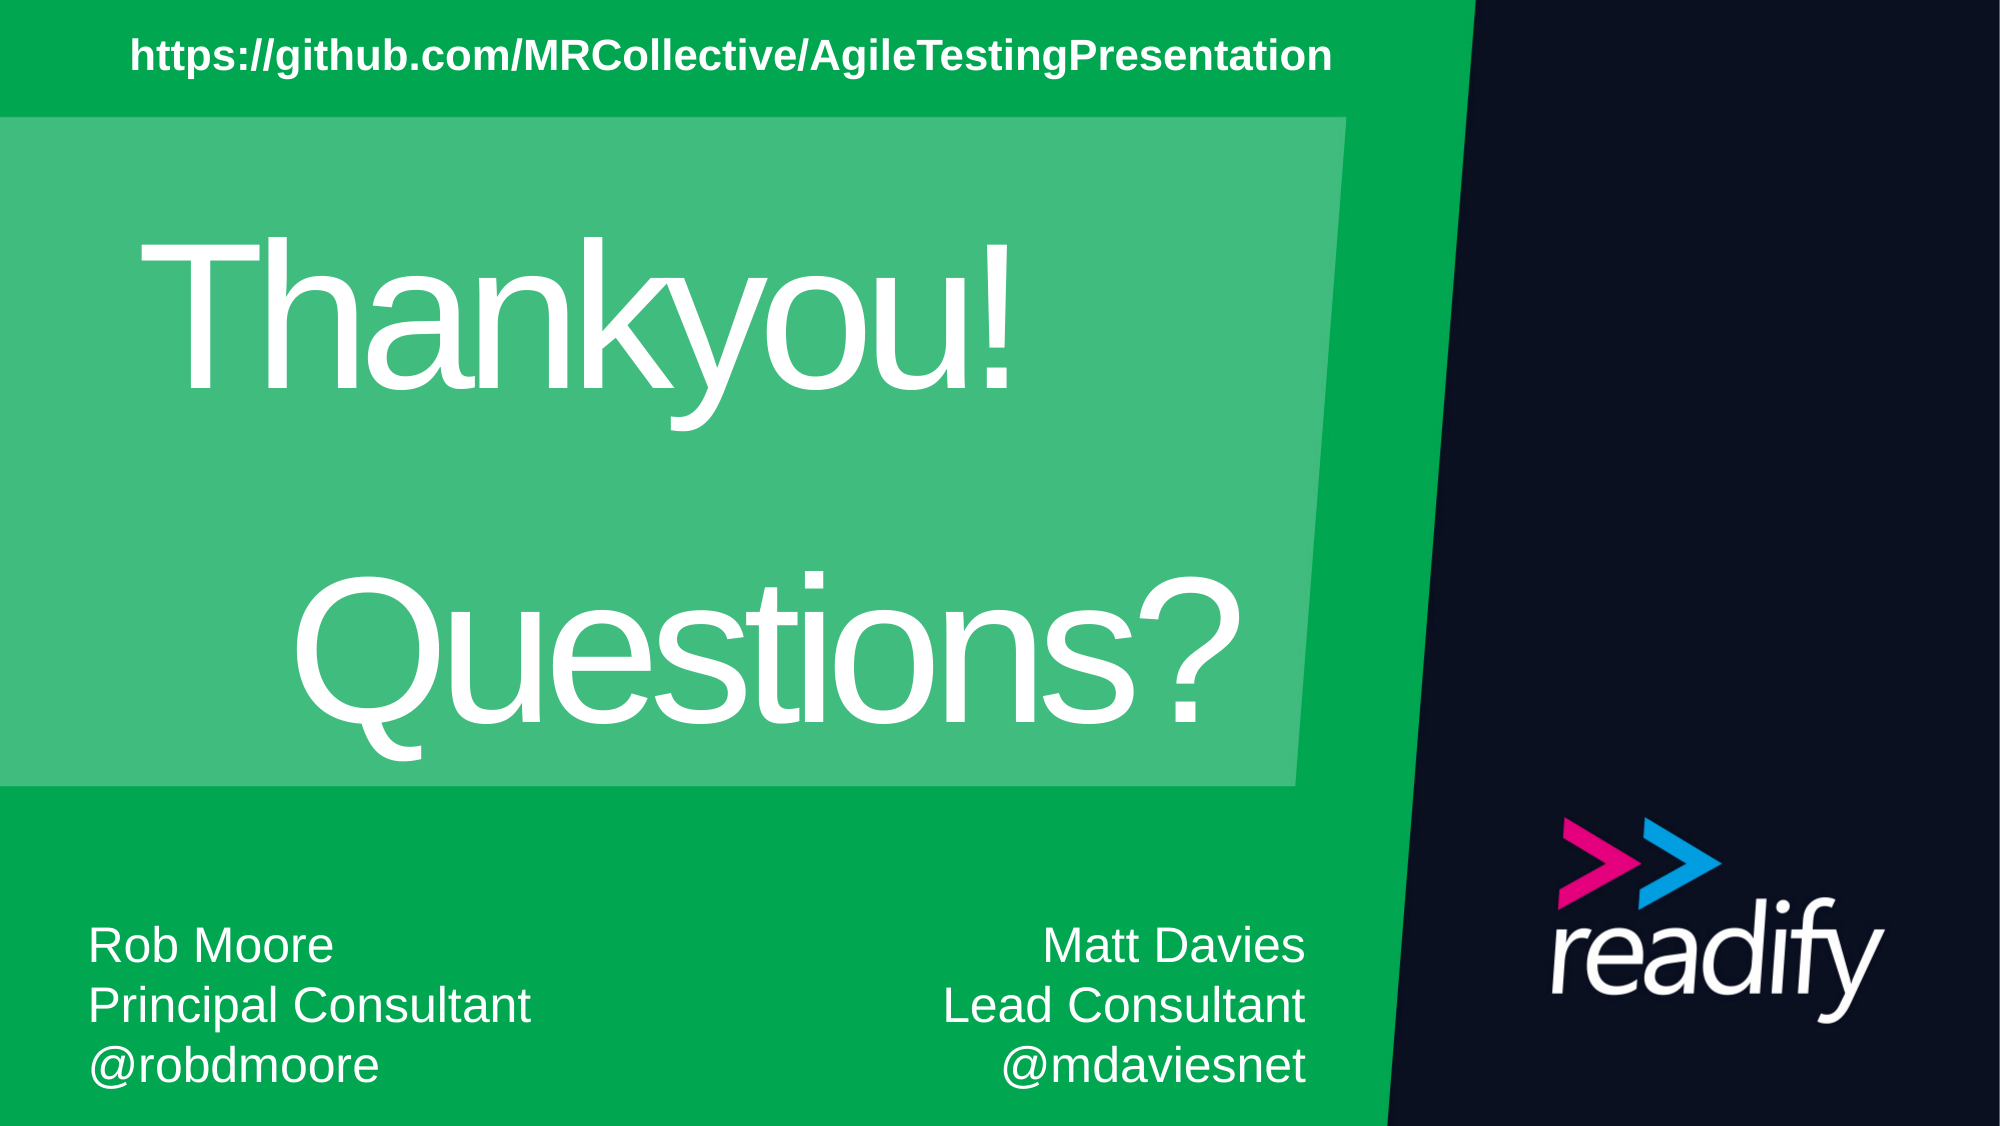

https://github.com/MRCollective/AgileTestingPresentation
# Thankyou! Questions?
Matt Davies
Lead Consultant
@mdaviesnet
Rob Moore
Principal Consultant
@robdmoore